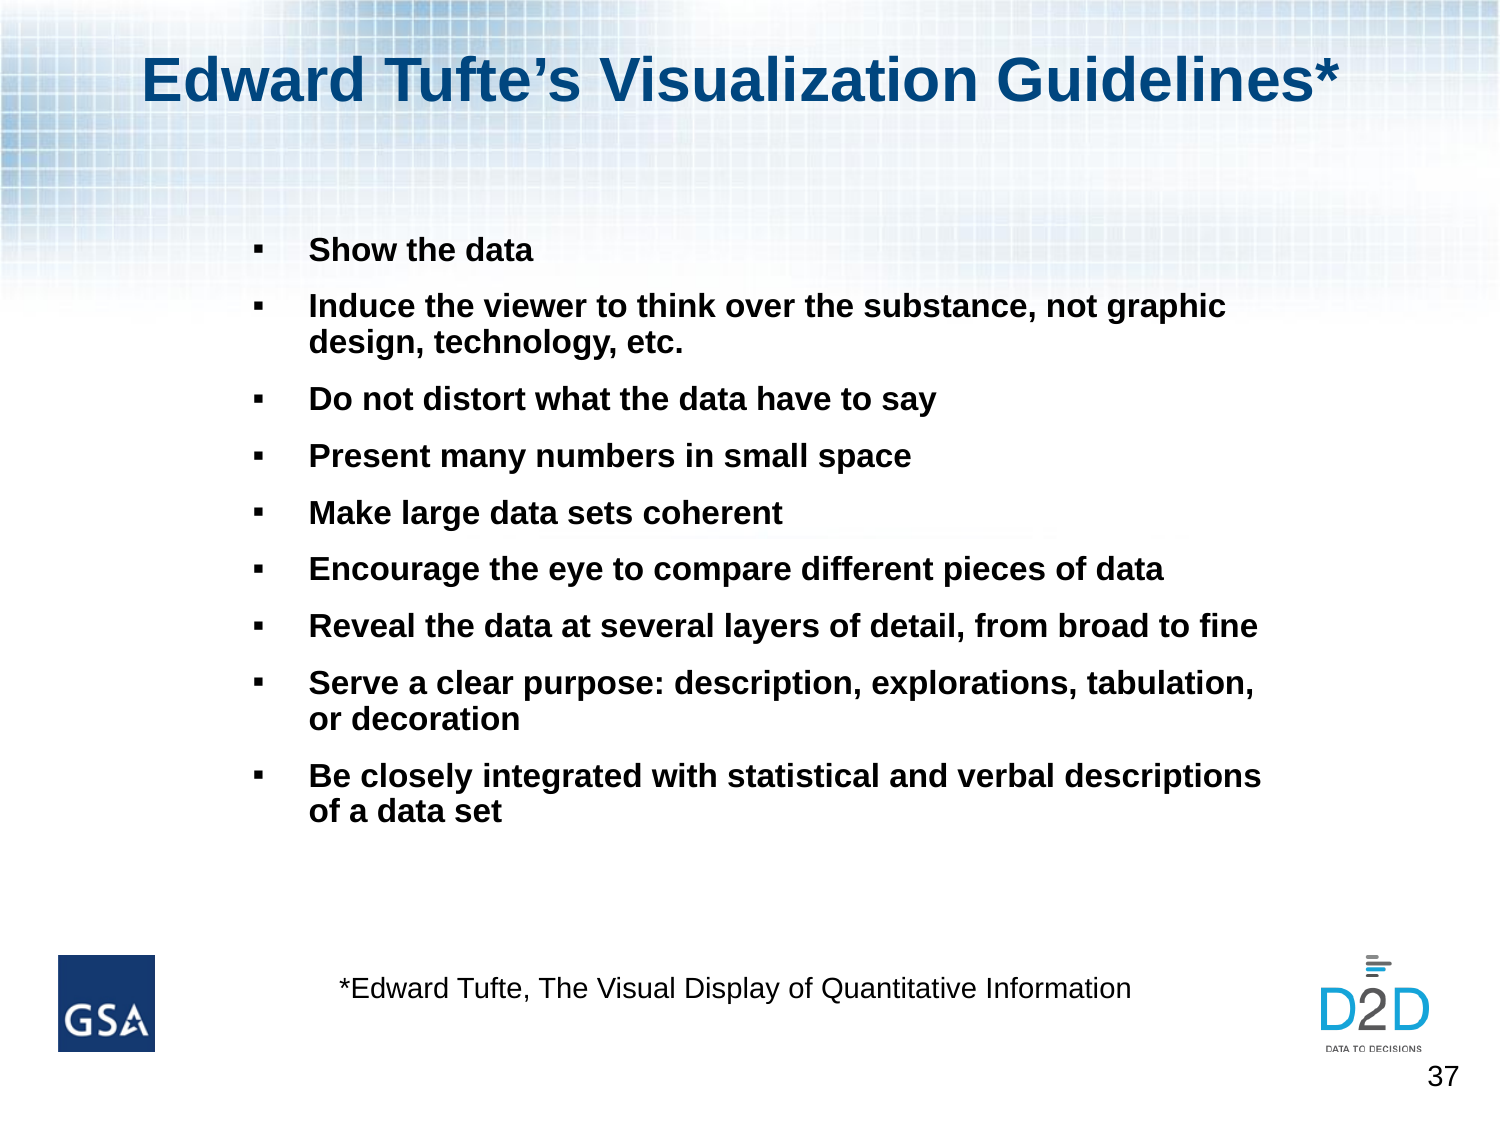

# Edward Tufte’s Visualization Guidelines*
Show the data
Induce the viewer to think over the substance, not graphic design, technology, etc.
Do not distort what the data have to say
Present many numbers in small space
Make large data sets coherent
Encourage the eye to compare different pieces of data
Reveal the data at several layers of detail, from broad to fine
Serve a clear purpose: description, explorations, tabulation, or decoration
Be closely integrated with statistical and verbal descriptions of a data set
*Edward Tufte, The Visual Display of Quantitative Information
37